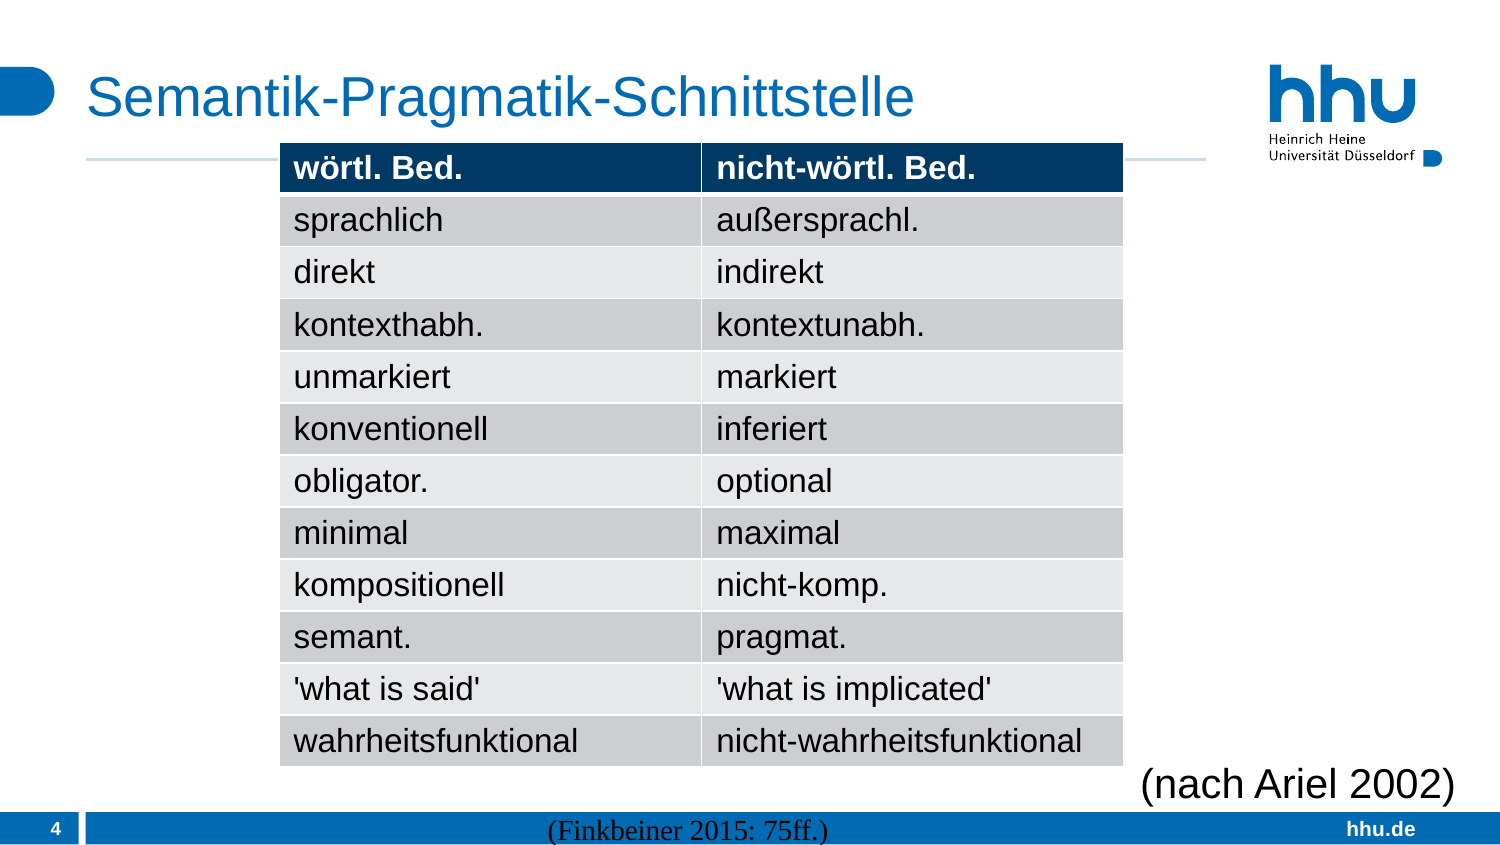

# Semantik-Pragmatik-Schnittstelle
| wörtl. Bed. | nicht-wörtl. Bed. |
| --- | --- |
| sprachlich | außersprachl. |
| direkt | indirekt |
| kontexthabh. | kontextunabh. |
| unmarkiert | markiert |
| konventionell | inferiert |
| obligator. | optional |
| minimal | maximal |
| kompositionell | nicht-komp. |
| semant. | pragmat. |
| 'what is said' | 'what is implicated' |
| wahrheitsfunktional | nicht-wahrheitsfunktional |
(nach Ariel 2002)
4
(Finkbeiner 2015: 75ff.)